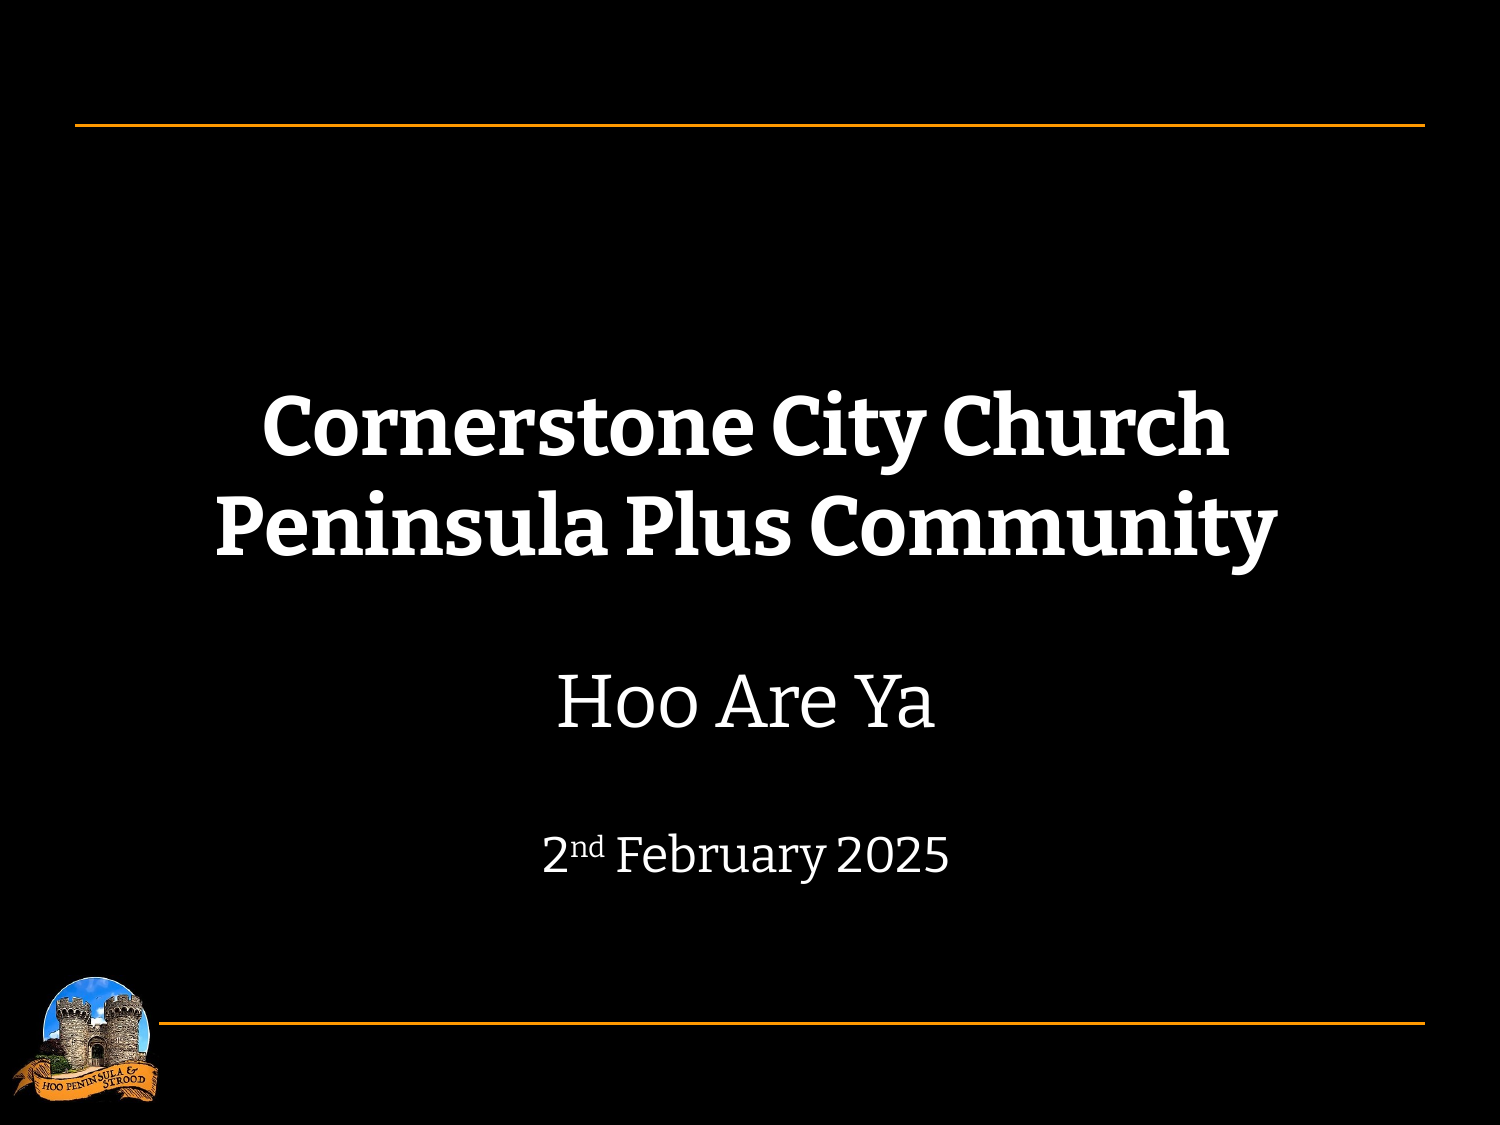

Cornerstone City Church
Peninsula Plus Community
Hoo Are Ya
2nd February 2025